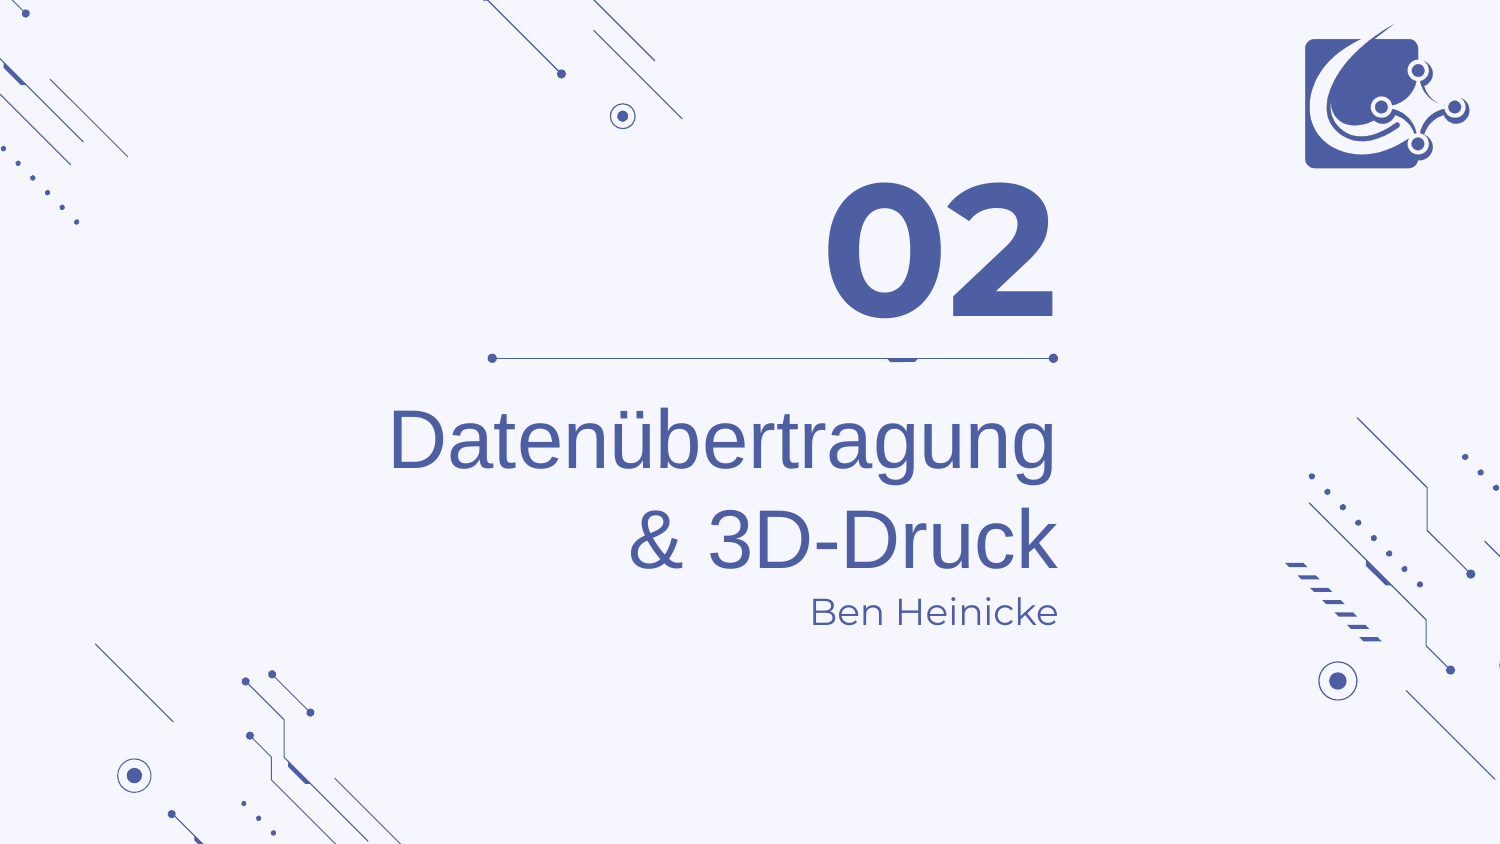

# 02

Datenübertragung
& 3D-Druck

Ben Heinicke